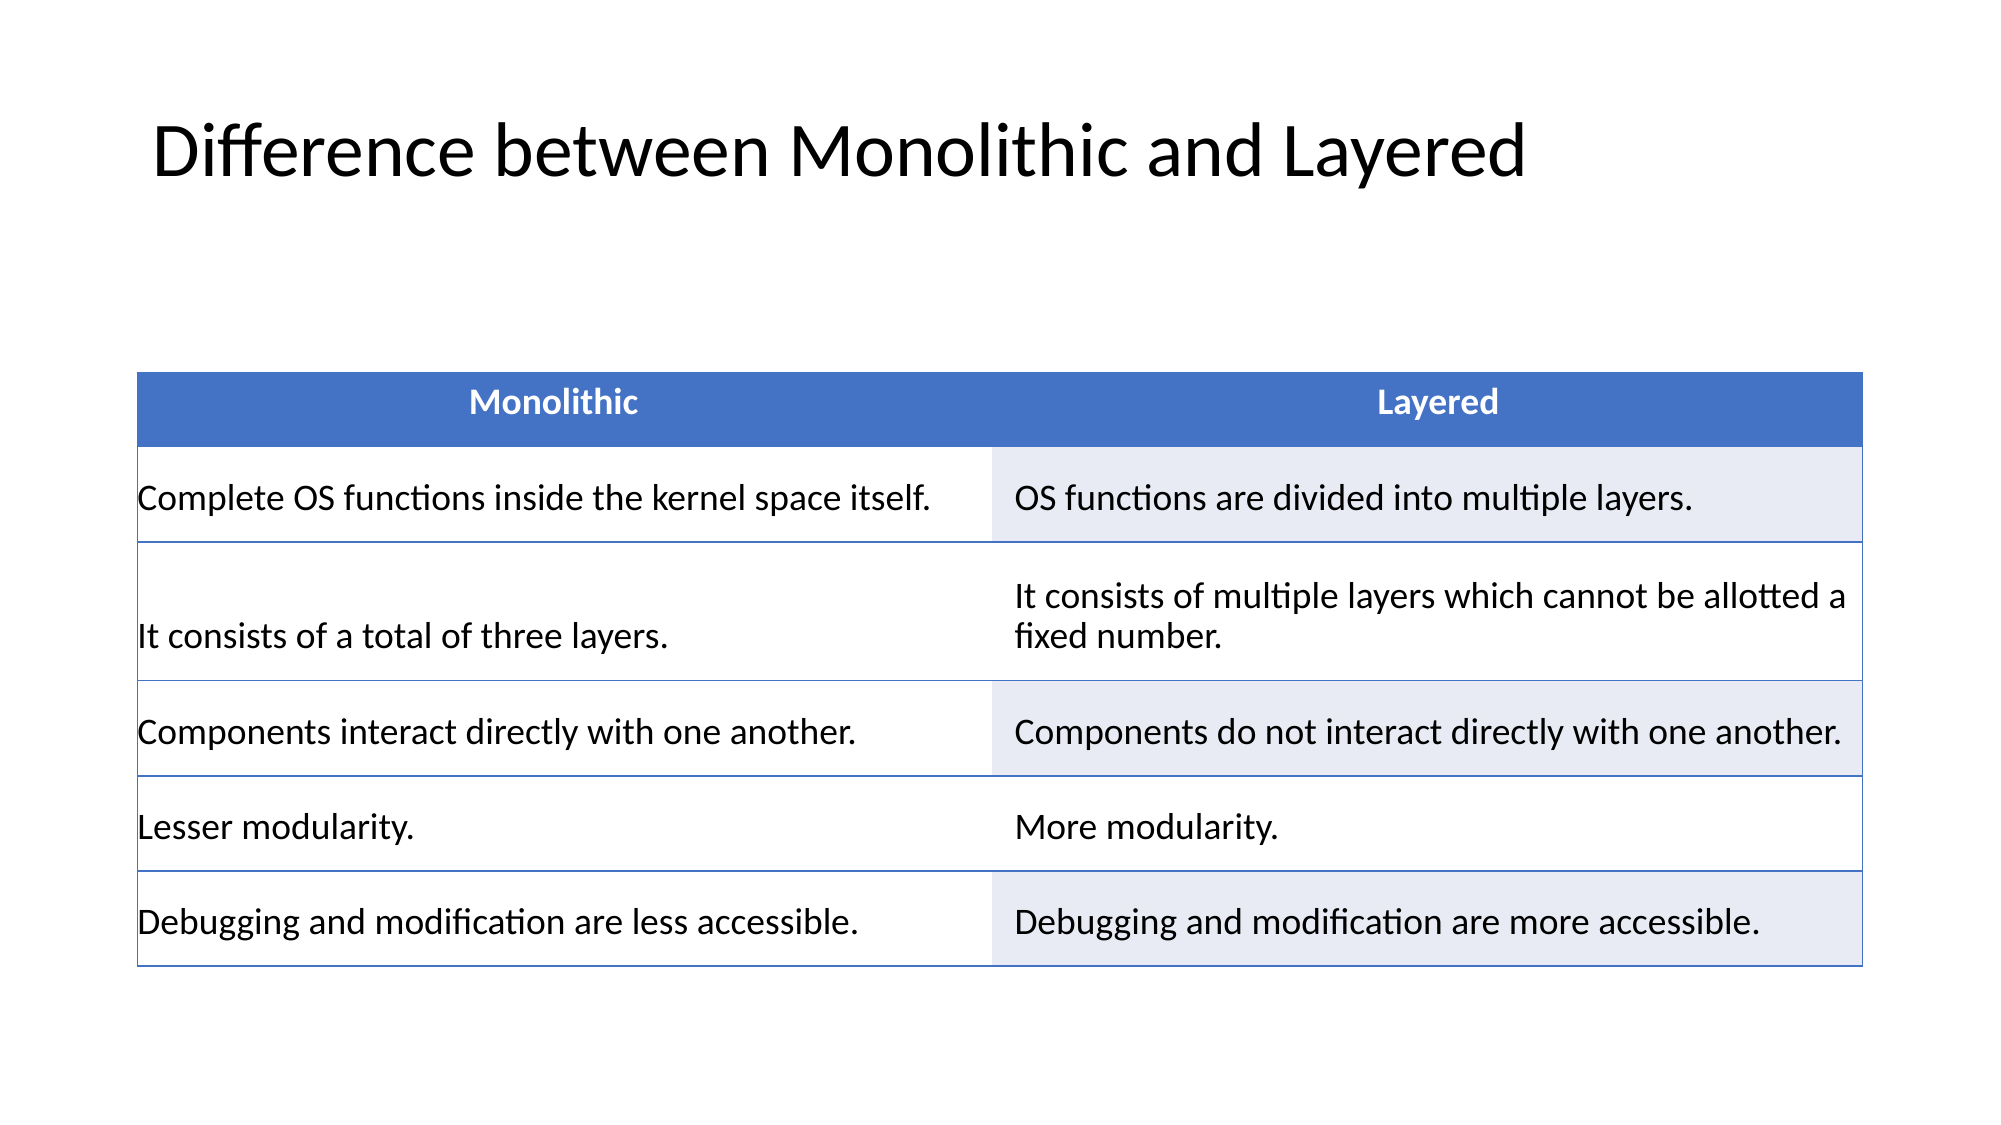

# Difference between Monolithic and Layered
| Monolithic | Layered |
| --- | --- |
| Complete OS functions inside the kernel space itself. | OS functions are divided into multiple layers. |
| It consists of a total of three layers. | It consists of multiple layers which cannot be allotted a fixed number. |
| Components interact directly with one another. | Components do not interact directly with one another. |
| Lesser modularity. | More modularity. |
| Debugging and modification are less accessible. | Debugging and modification are more accessible. |